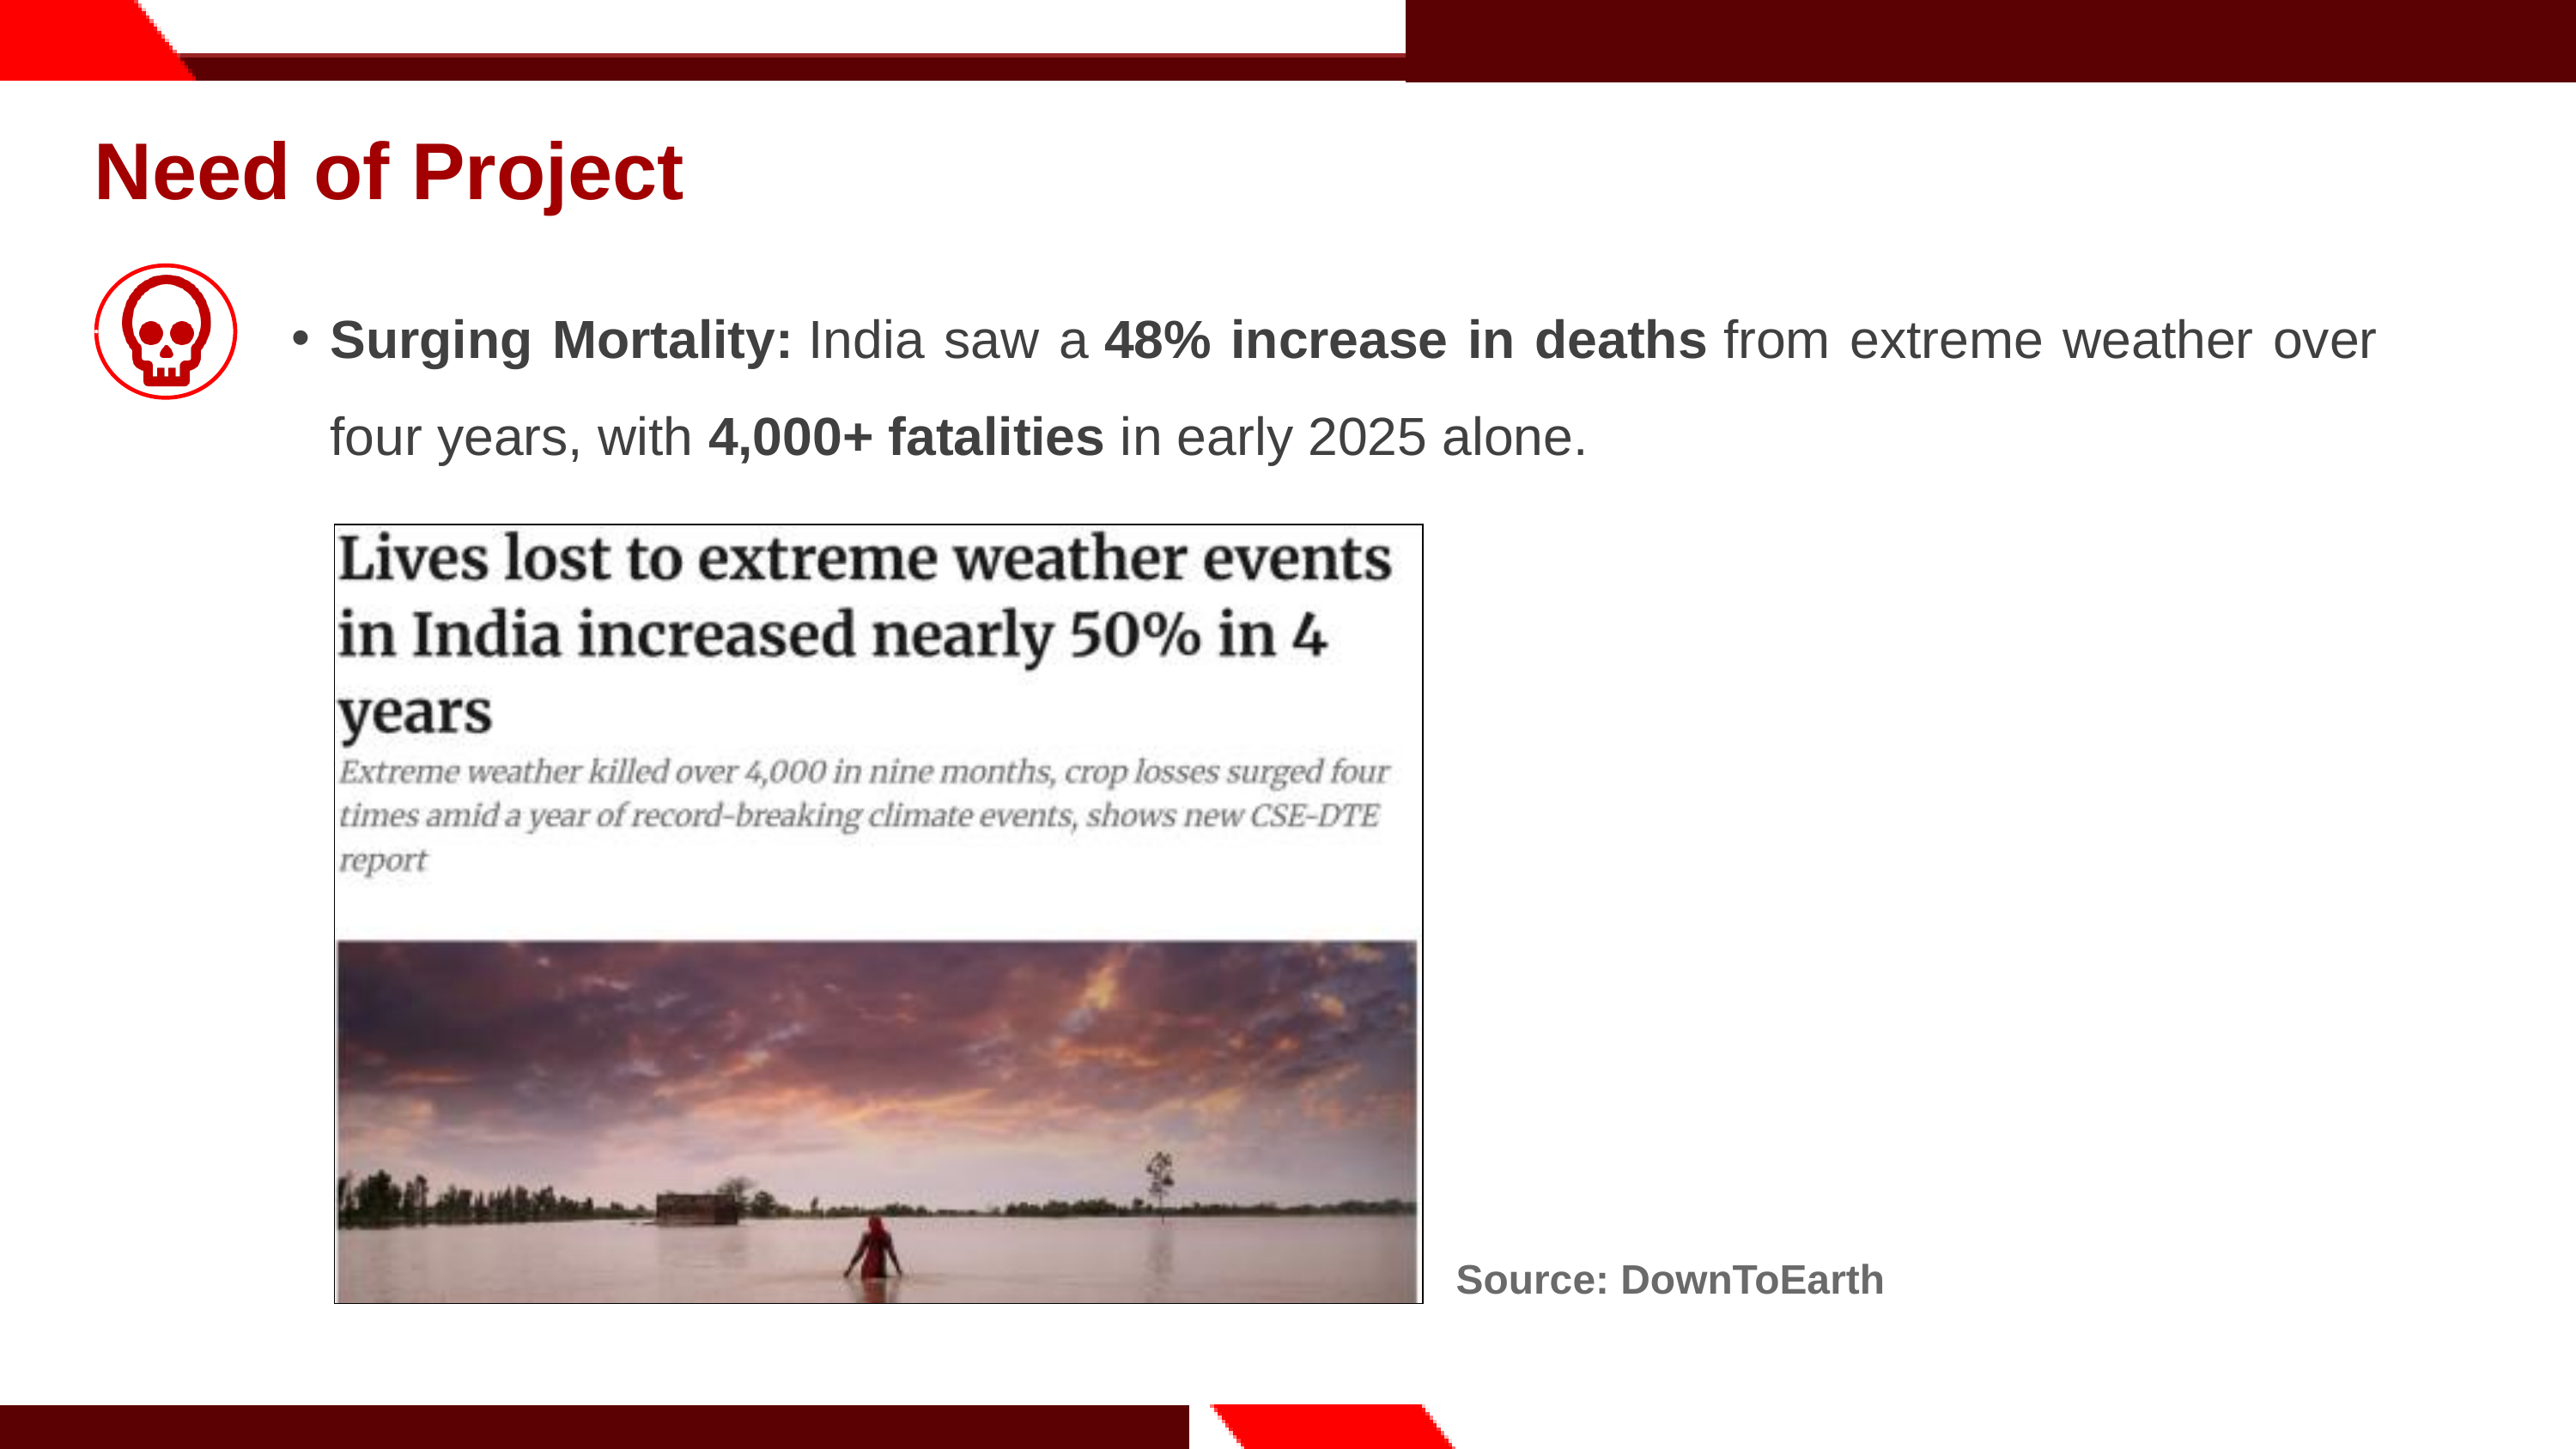

Need of Project

Surging Mortality: India saw a 48% increase in deaths from extreme weather over four years, with 4,000+ fatalities in early 2025 alone.

Source: DownToEarth